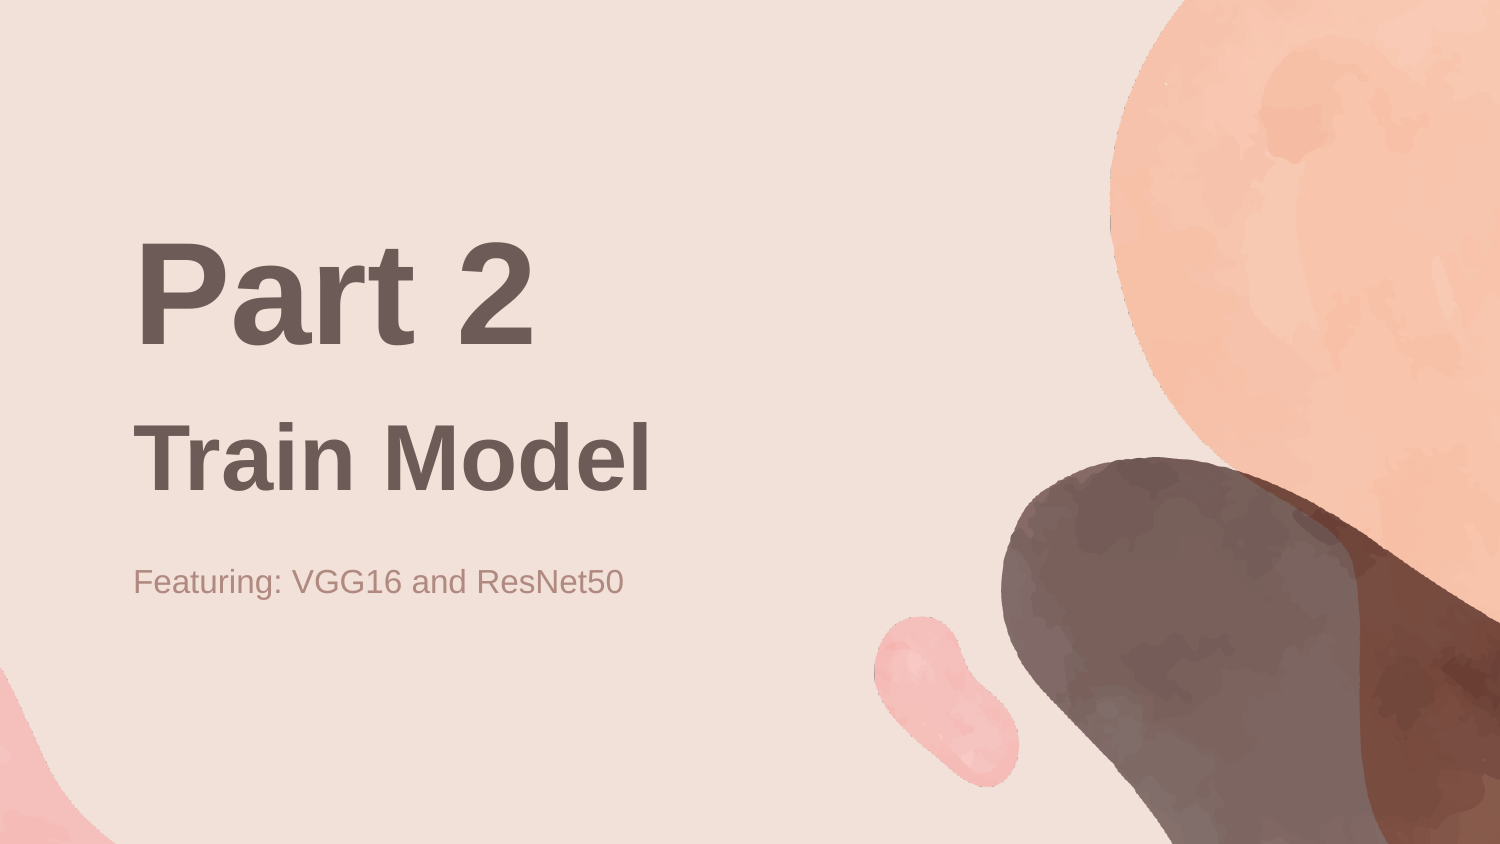

Part 2
# Train Model
Featuring: VGG16 and ResNet50